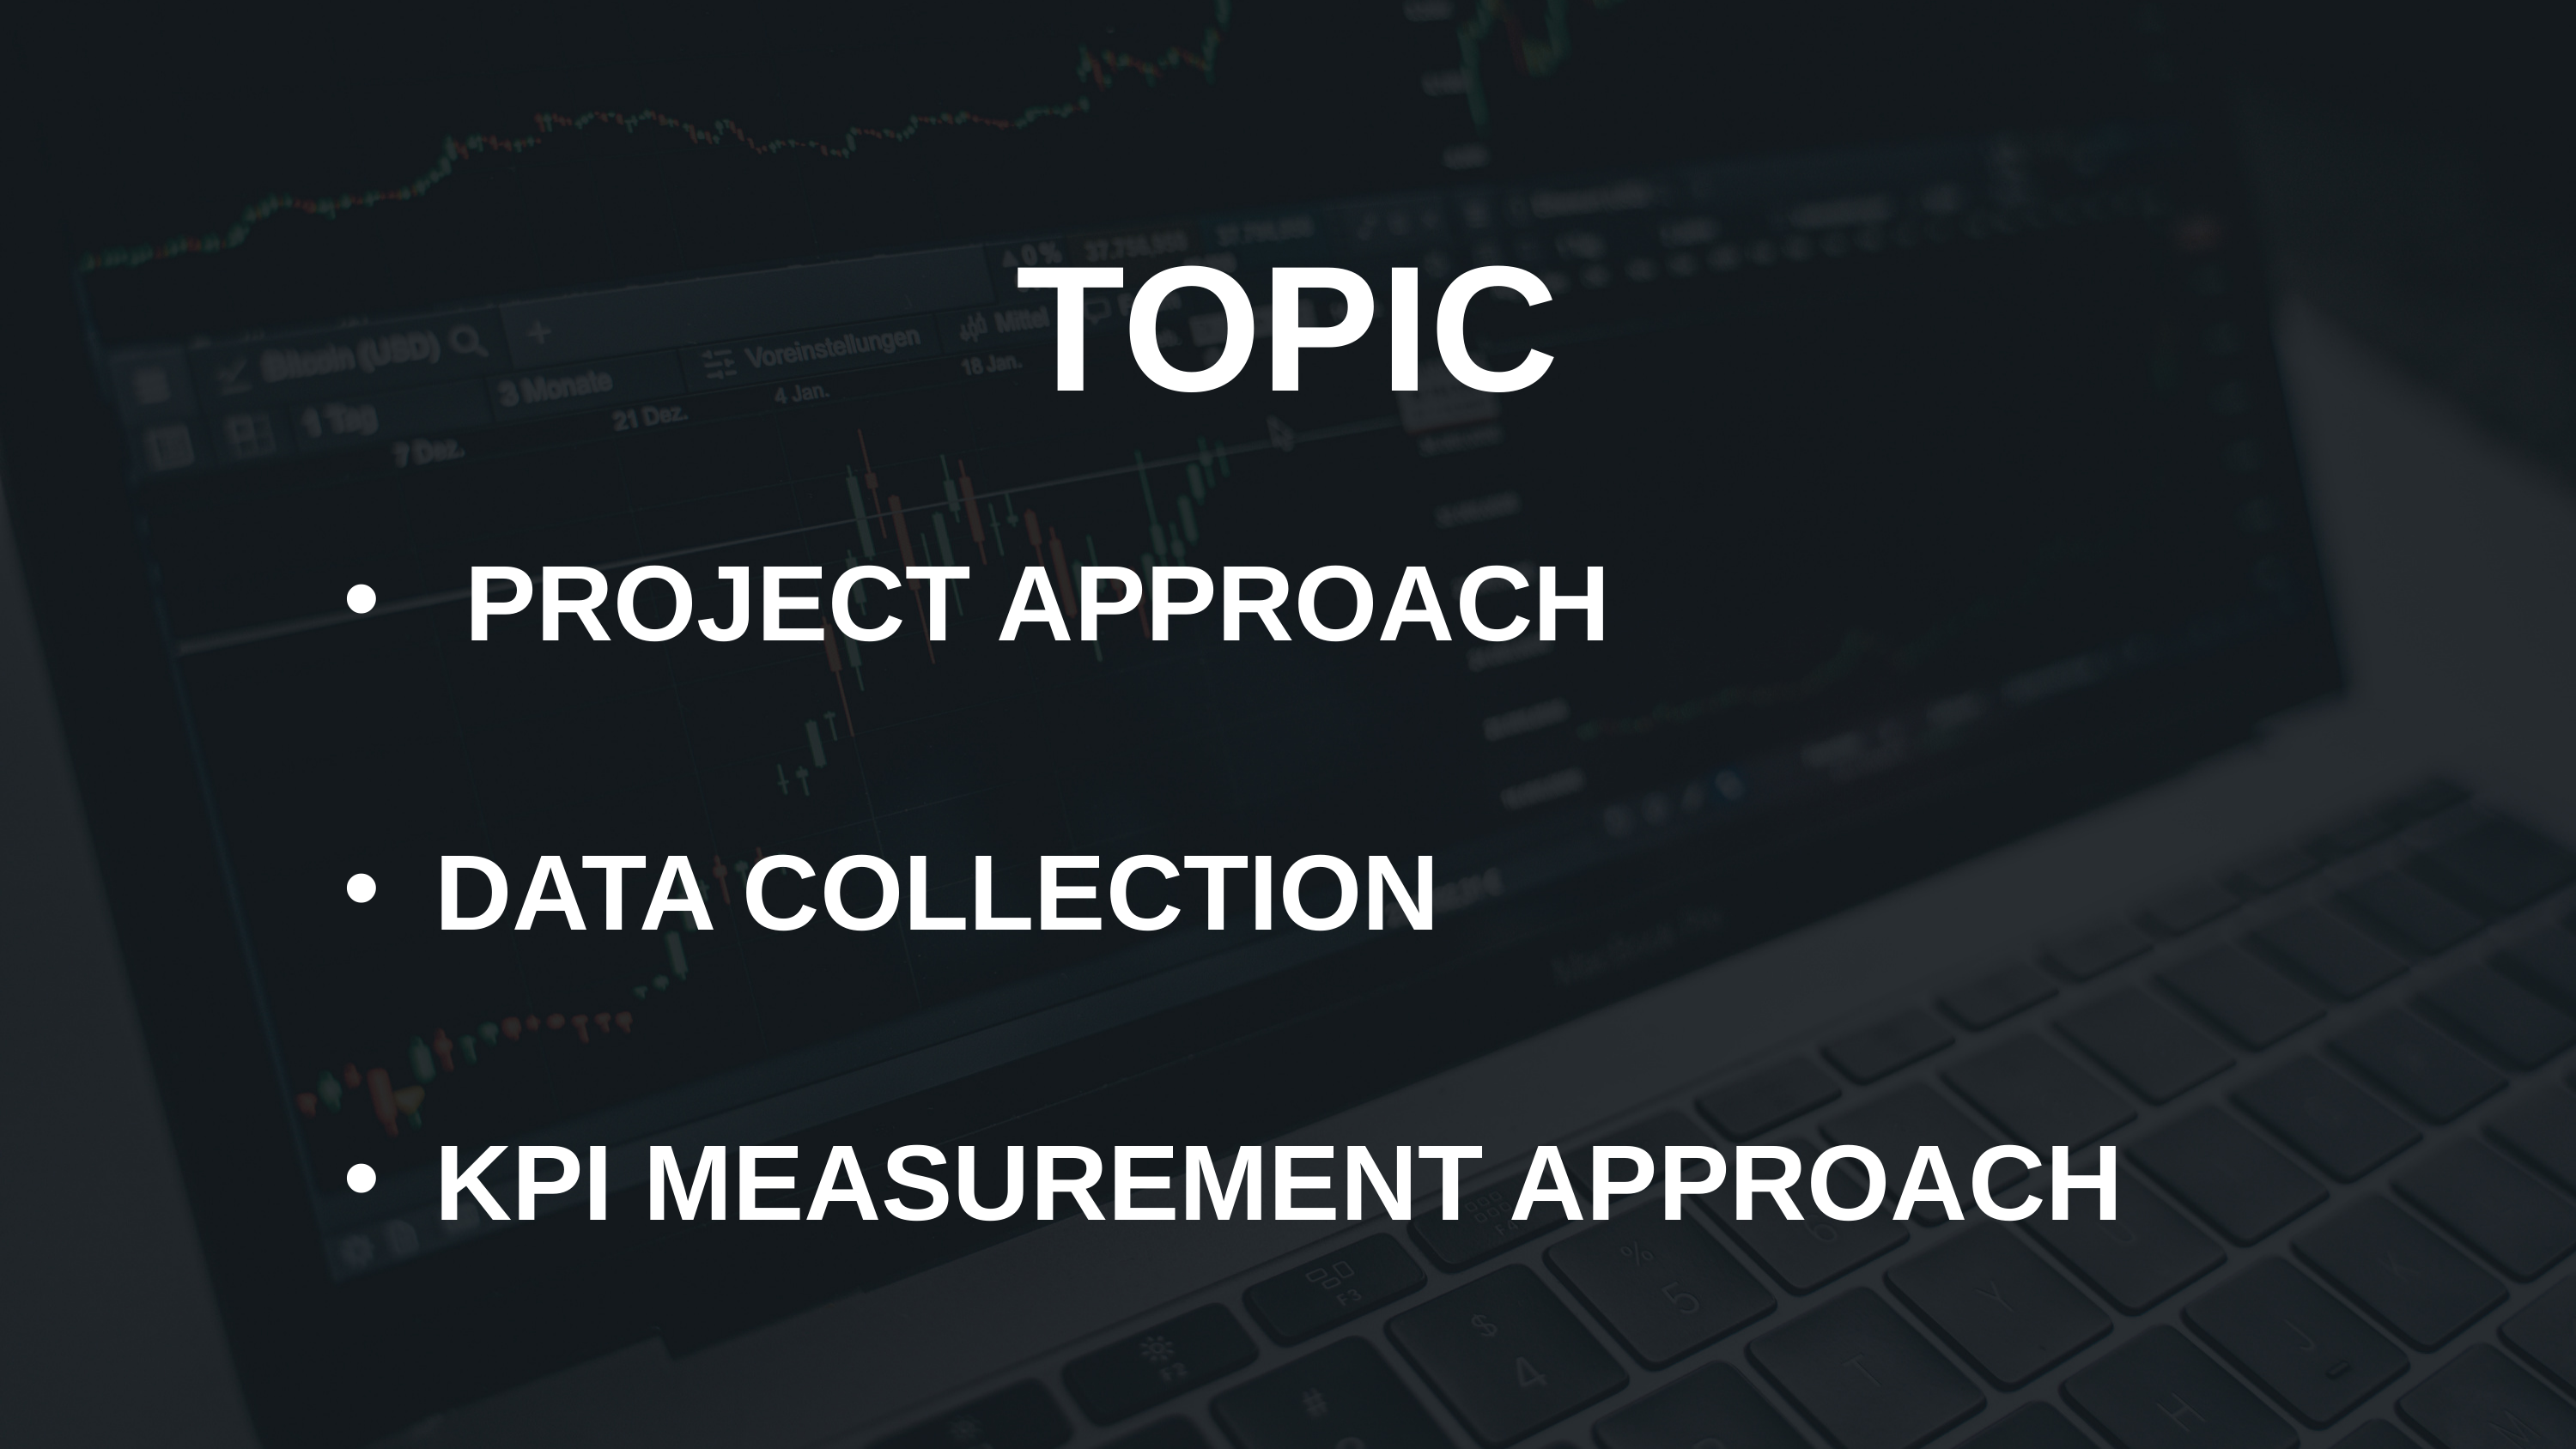

TOPIC
 PROJECT APPROACH

DATA COLLECTION

KPI MEASUREMENT APPROACH